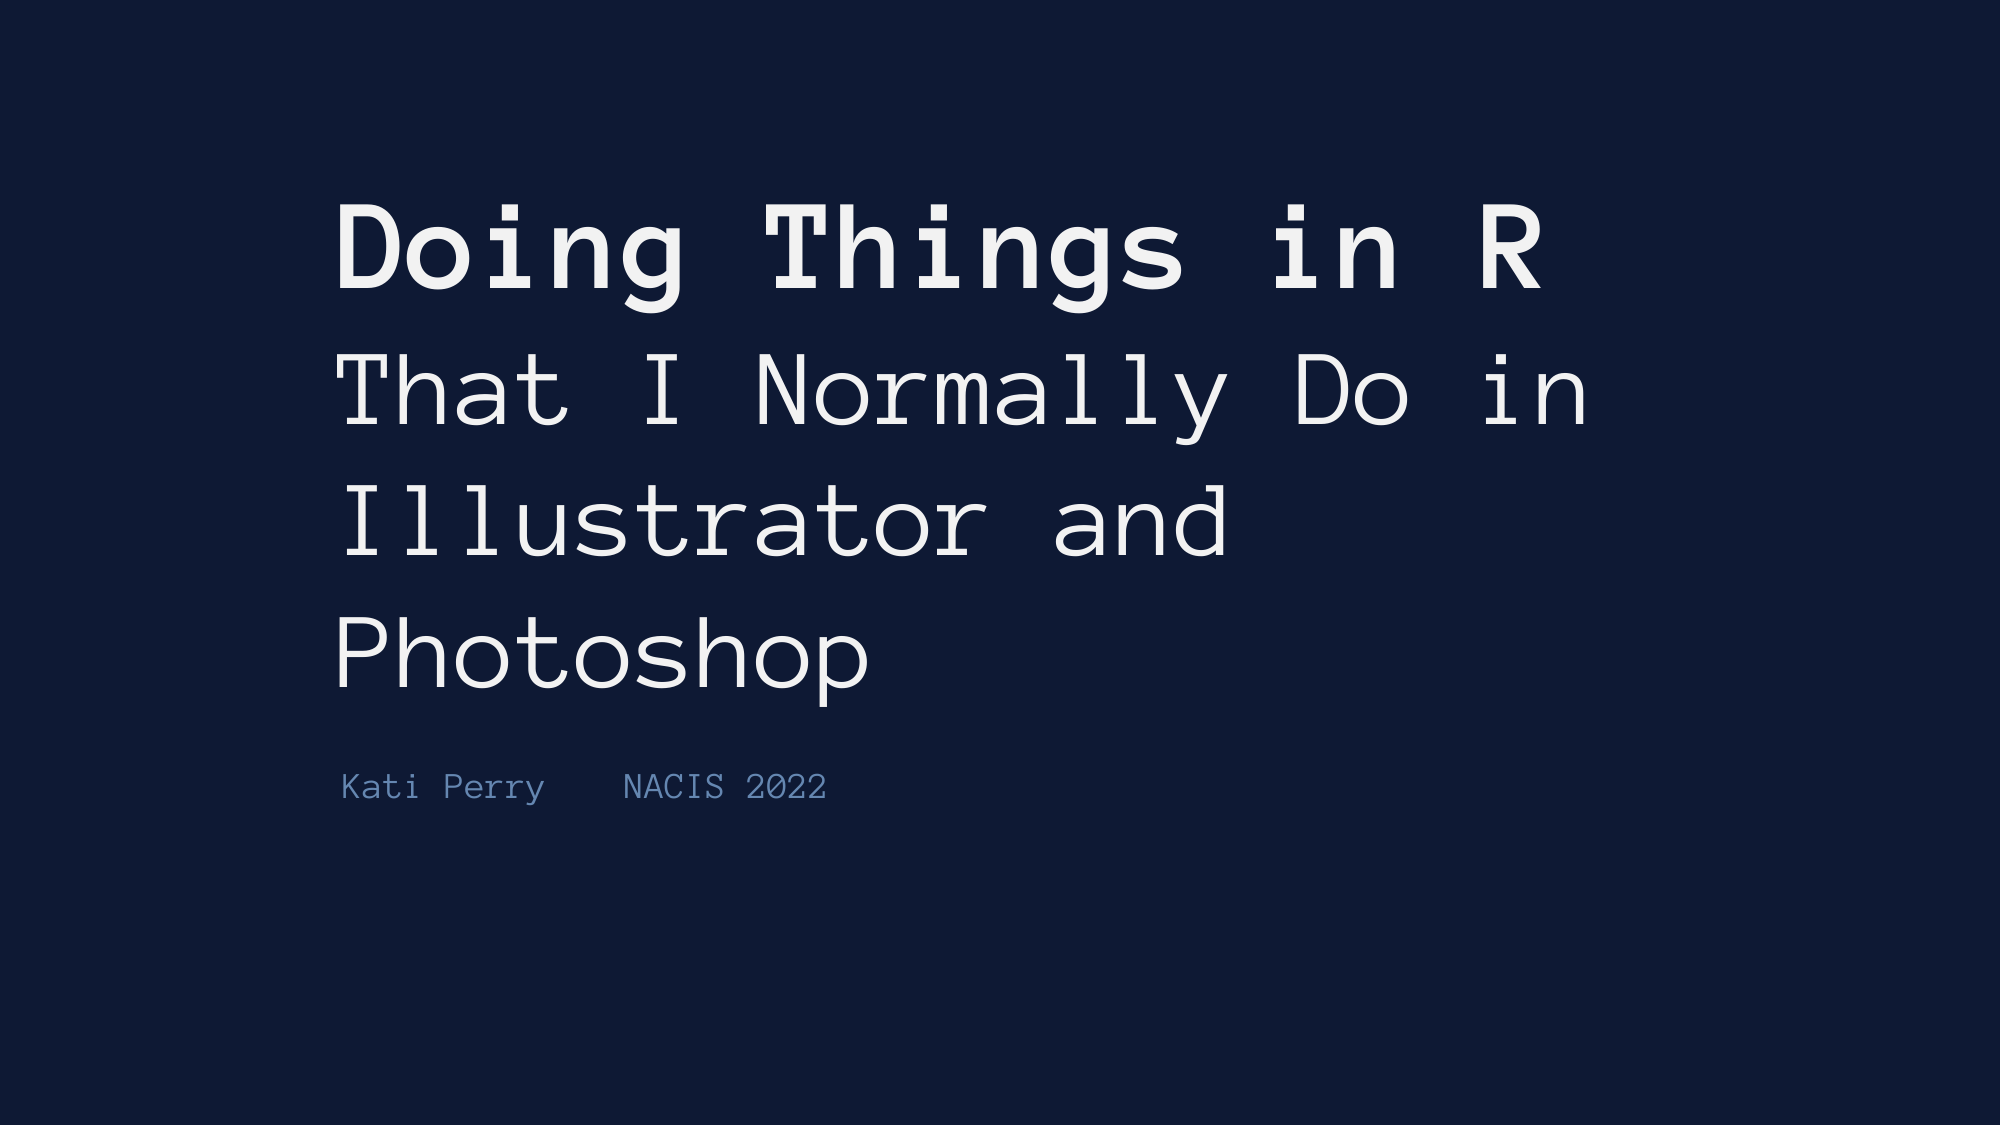

# Doing Things in R That I Normally Do in Illustrator and Photoshop
Kati Perry
NACIS 2022